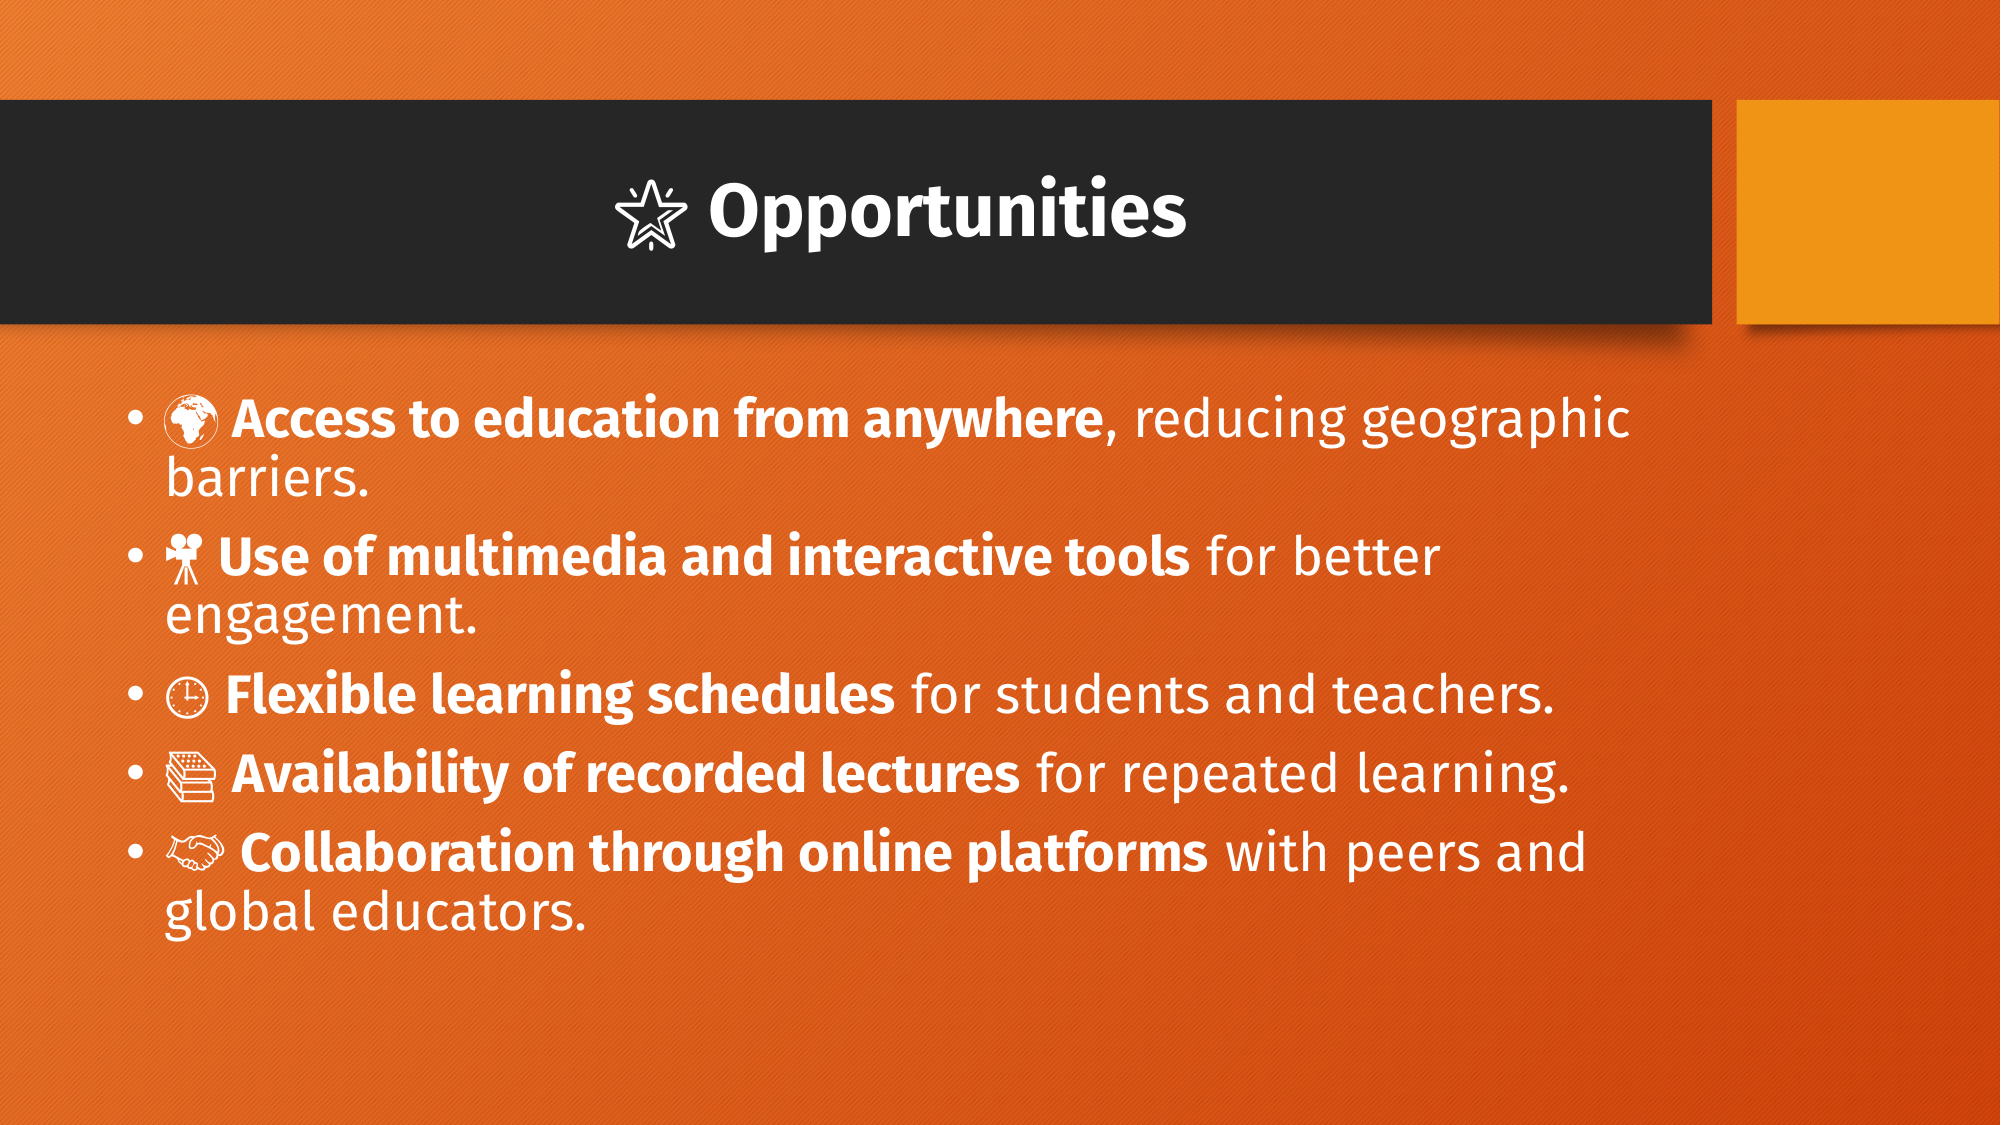

# 🌟 Opportunities
🌍 Access to education from anywhere, reducing geographic barriers.
🎥 Use of multimedia and interactive tools for better engagement.
🕒 Flexible learning schedules for students and teachers.
📚 Availability of recorded lectures for repeated learning.
🤝 Collaboration through online platforms with peers and global educators.